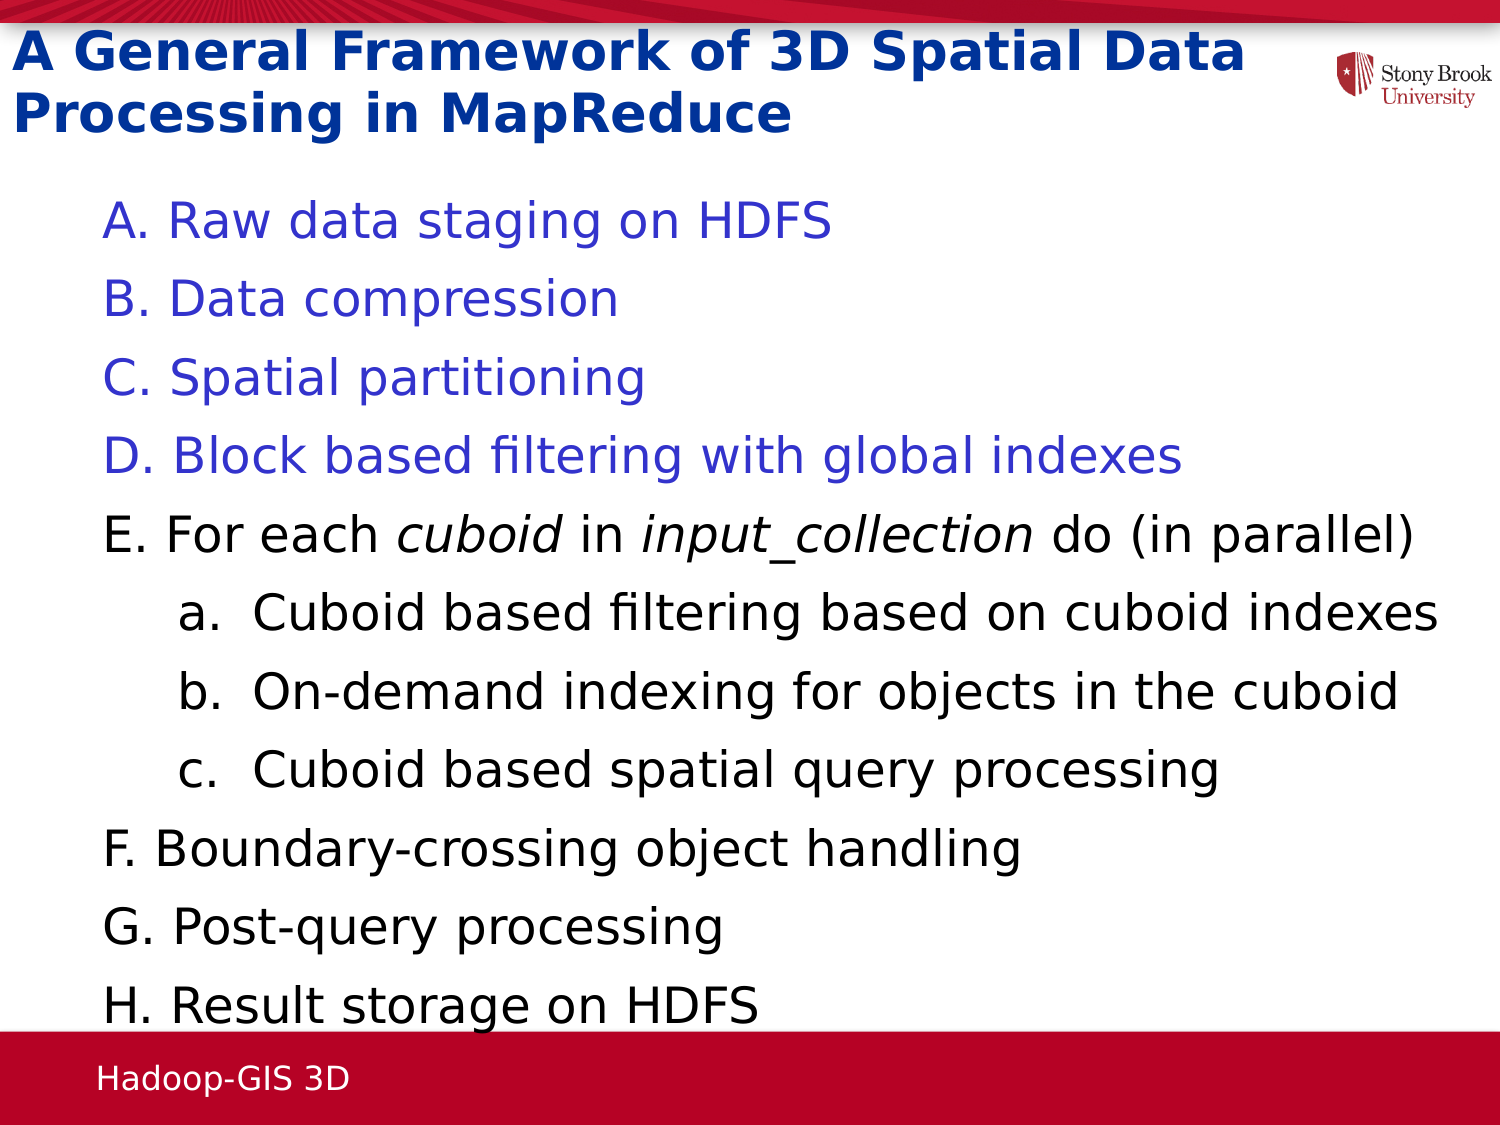

# A General Framework of 3D Spatial Data Processing in MapReduce
A. Raw data staging on HDFS
B. Data compression
C. Spatial partitioning
D. Block based filtering with global indexes
E. For each cuboid in input_collection do (in parallel)
Cuboid based filtering based on cuboid indexes
On-demand indexing for objects in the cuboid
Cuboid based spatial query processing
F. Boundary-crossing object handling
G. Post-query processing
H. Result storage on HDFS
Hadoop-GIS 3D